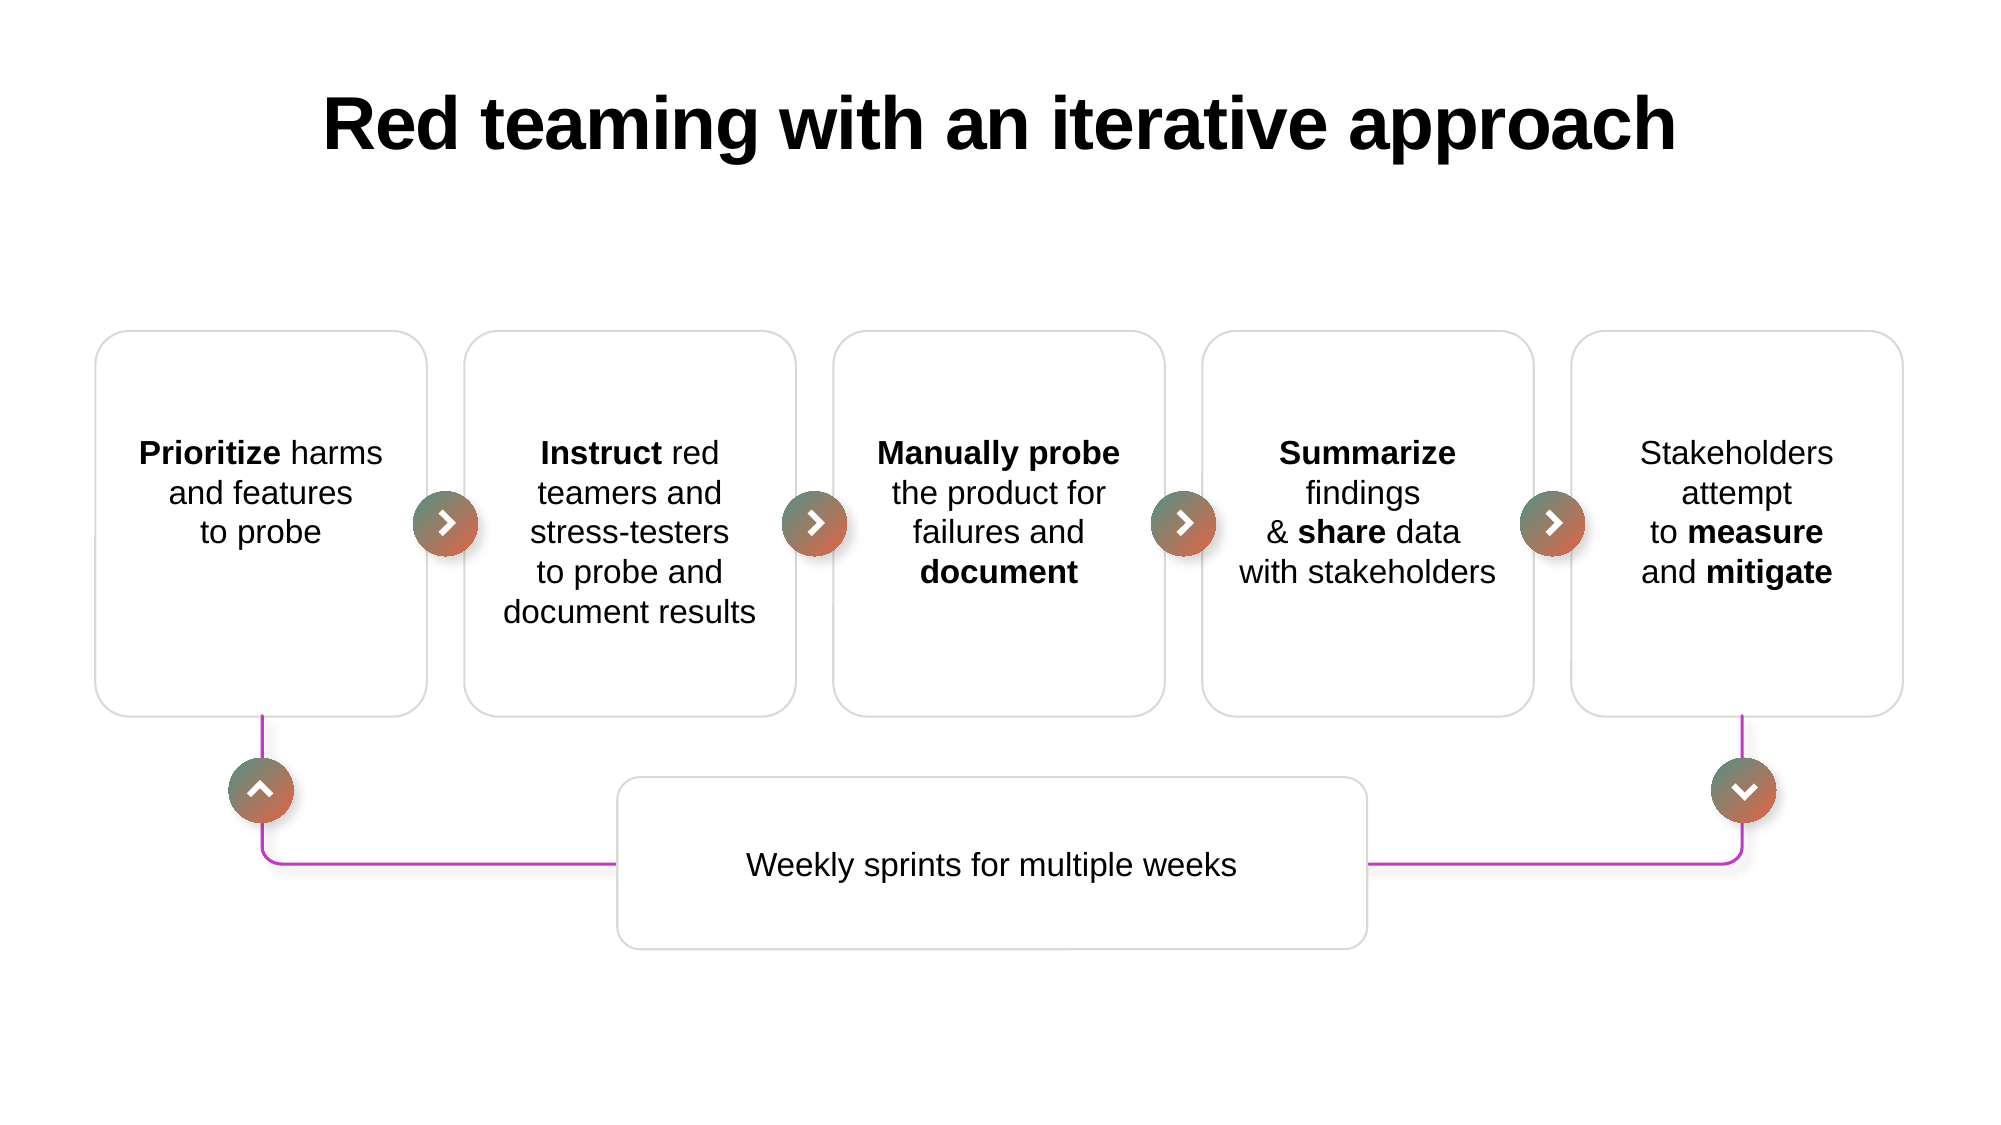

# Red teaming with an iterative approach
Prioritize harms and features to probe
Instruct red teamers and stress-testers to probe and document results
Manually probe the product for failures and document
Summarize findings
& share data
with stakeholders
Stakeholders attempt to measure and mitigate

Weekly sprints for multiple weeks